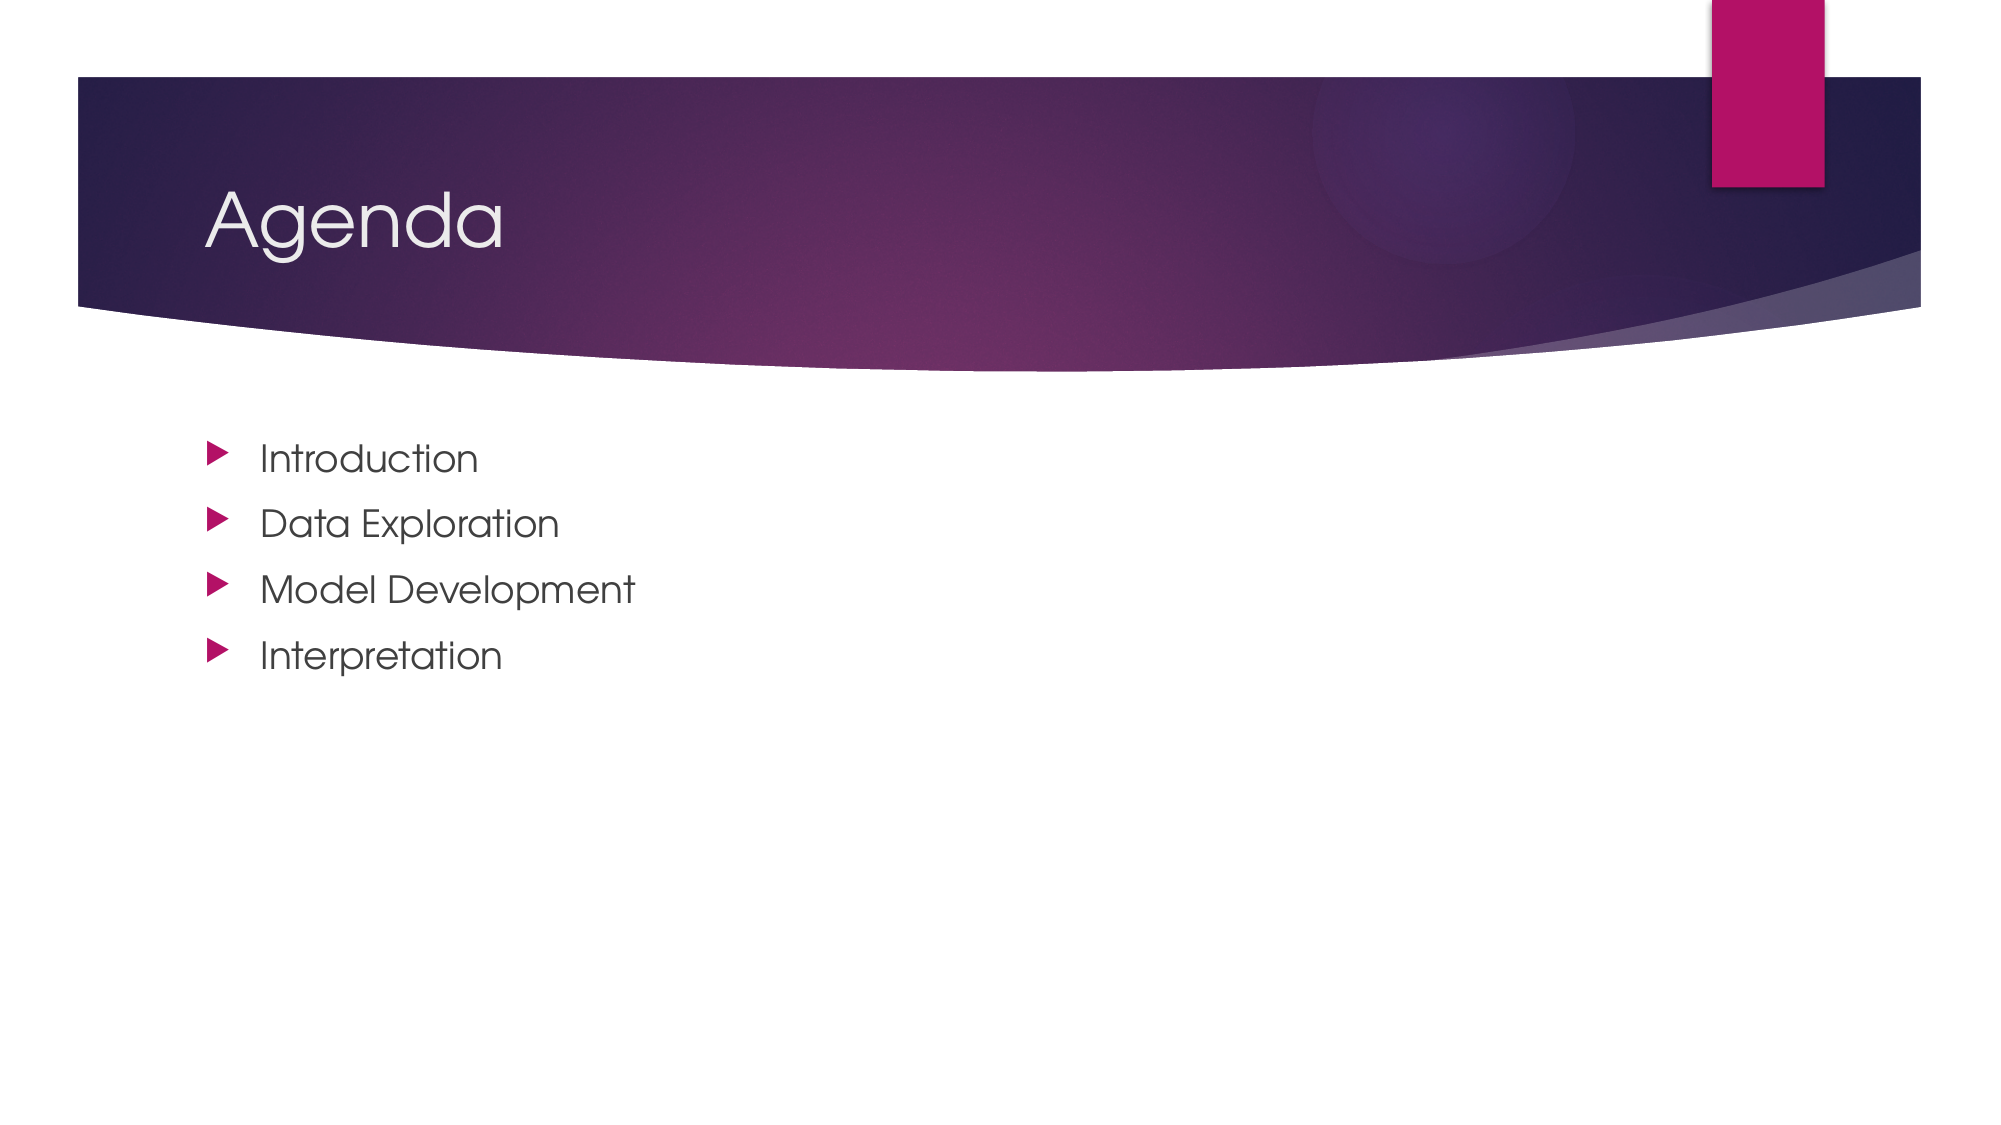

# Agenda
Introduction
Data Exploration
Model Development
Interpretation